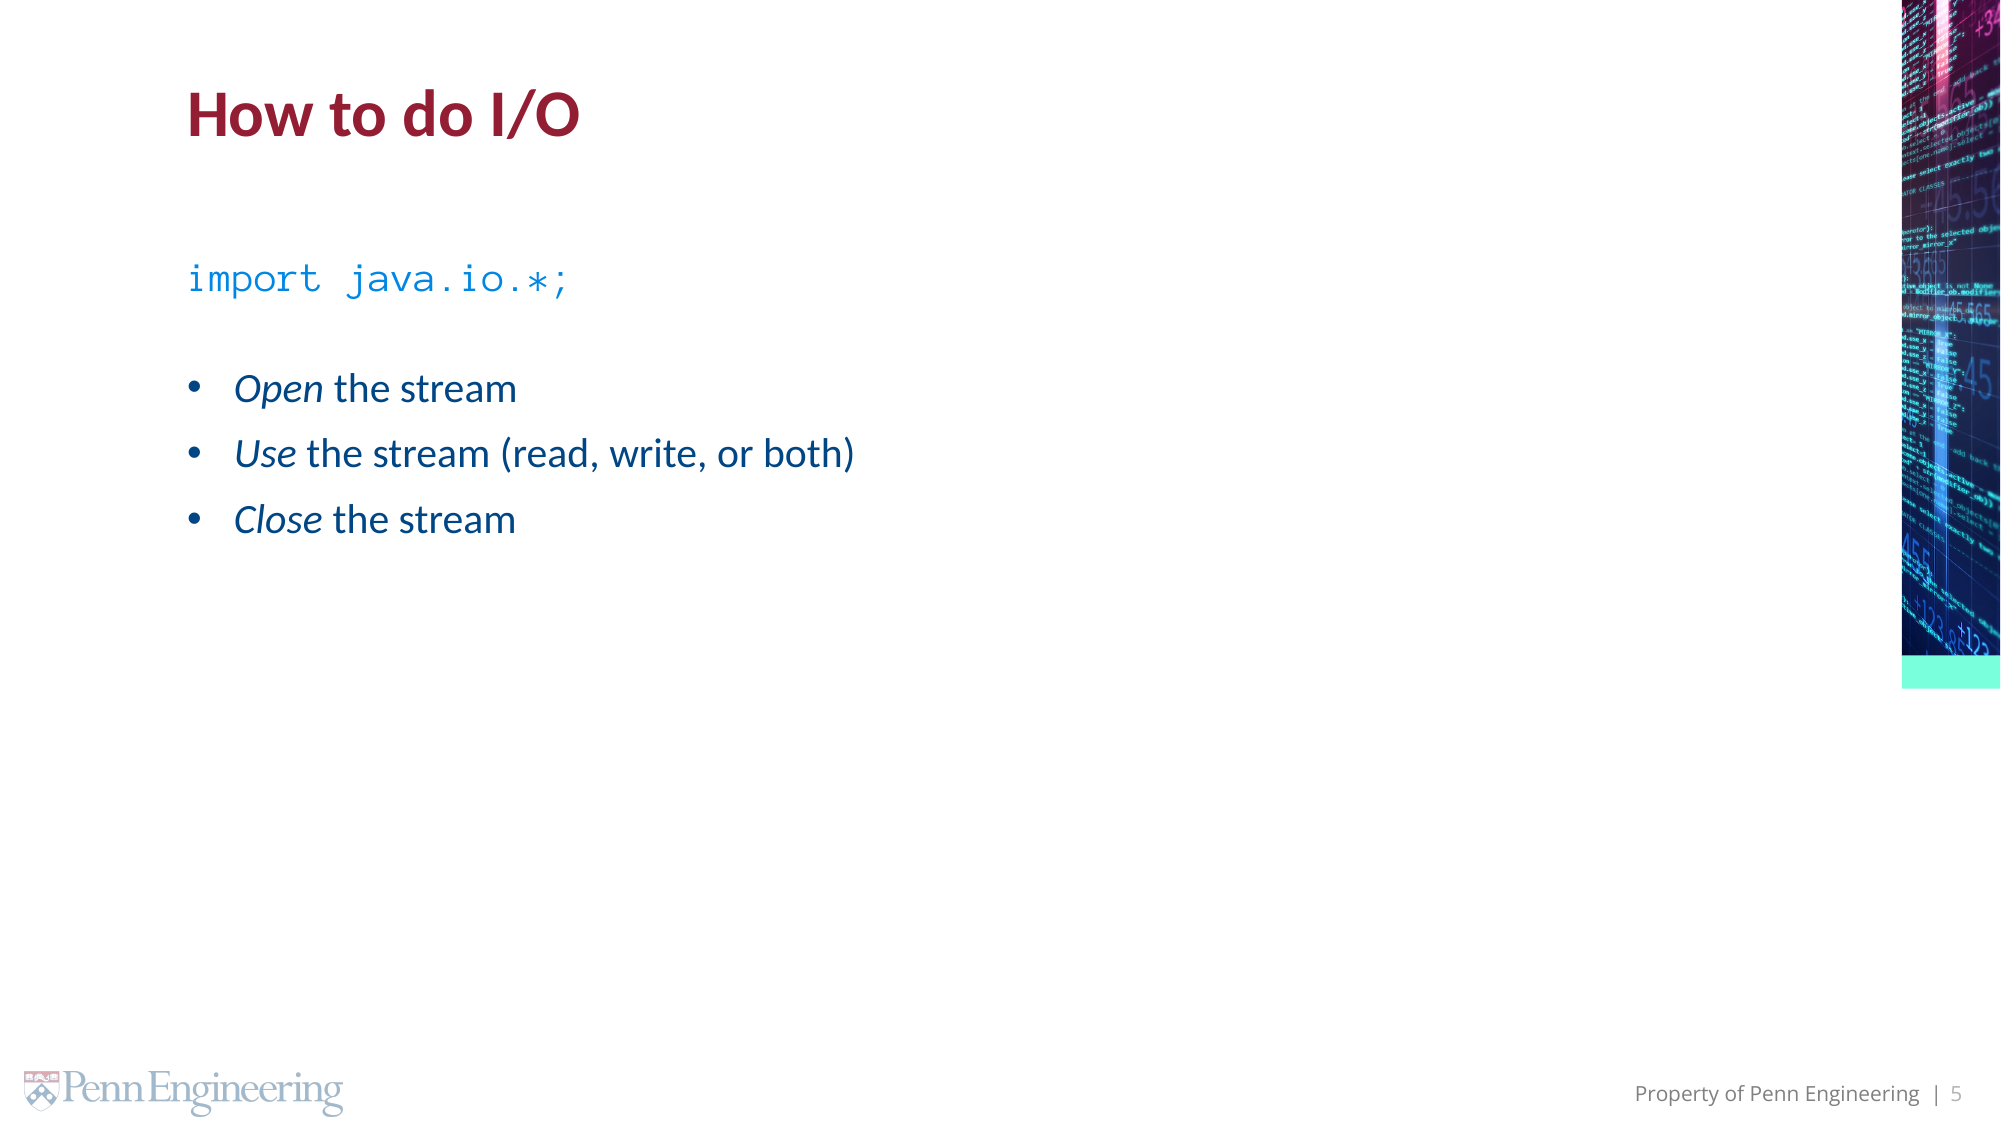

# How to do I/O

import java.io.*;
Open the stream
Use the stream (read, write, or both)
Close the stream

5